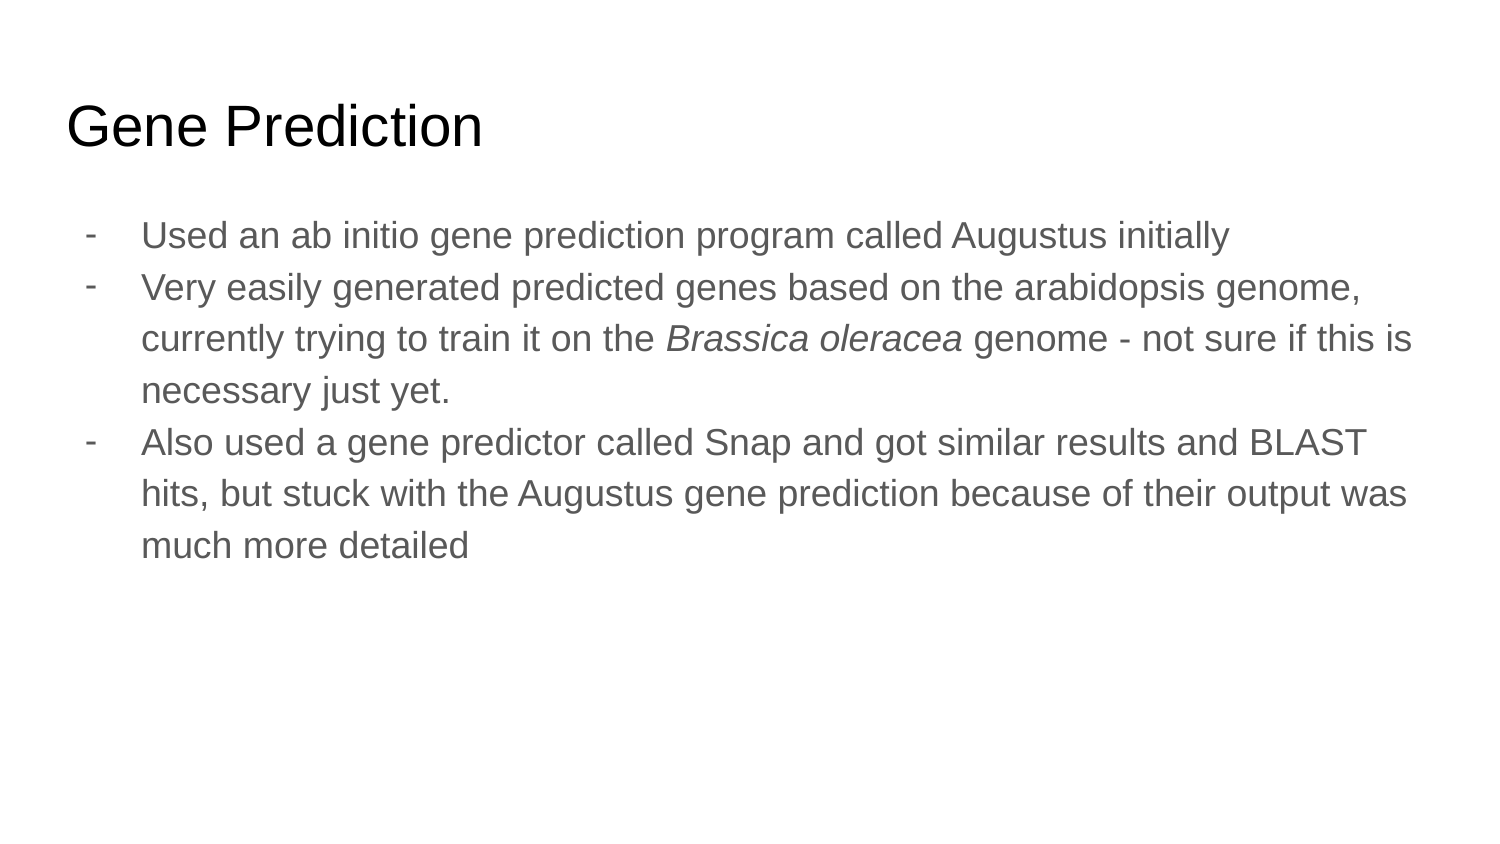

# Gene Prediction
Used an ab initio gene prediction program called Augustus initially
Very easily generated predicted genes based on the arabidopsis genome, currently trying to train it on the Brassica oleracea genome - not sure if this is necessary just yet.
Also used a gene predictor called Snap and got similar results and BLAST hits, but stuck with the Augustus gene prediction because of their output was much more detailed